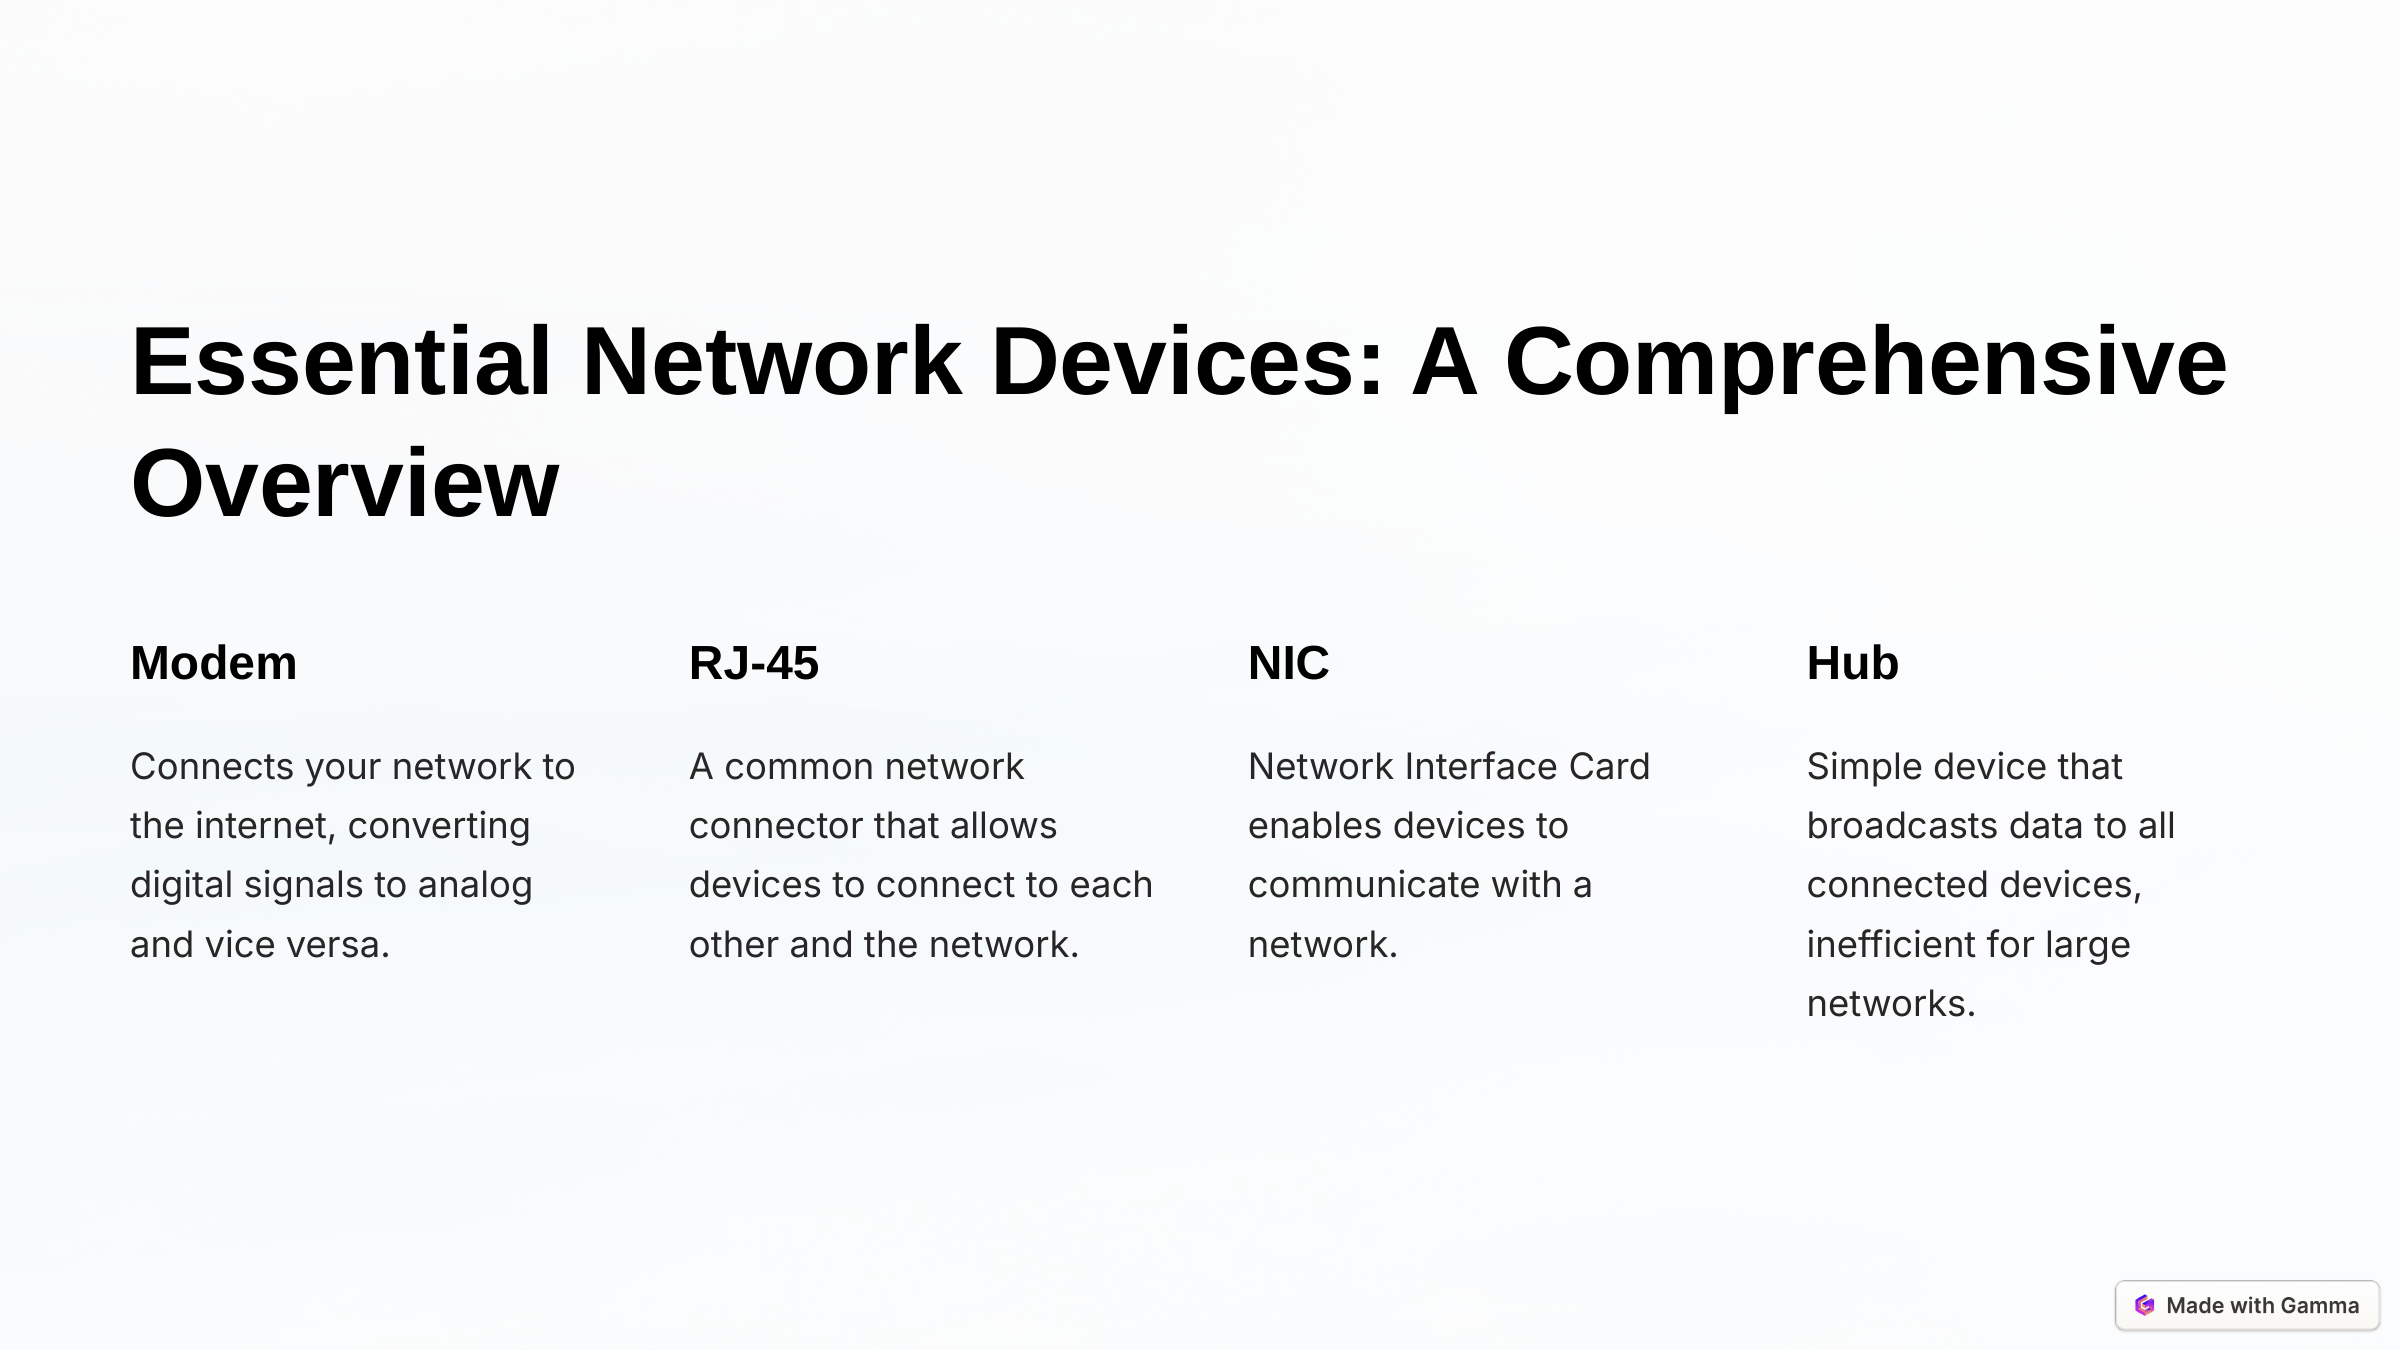

Essential Network Devices: A Comprehensive Overview
Modem
RJ-45
NIC
Hub
Connects your network to the internet, converting digital signals to analog and vice versa.
A common network connector that allows devices to connect to each other and the network.
Network Interface Card enables devices to communicate with a network.
Simple device that broadcasts data to all connected devices, inefficient for large networks.